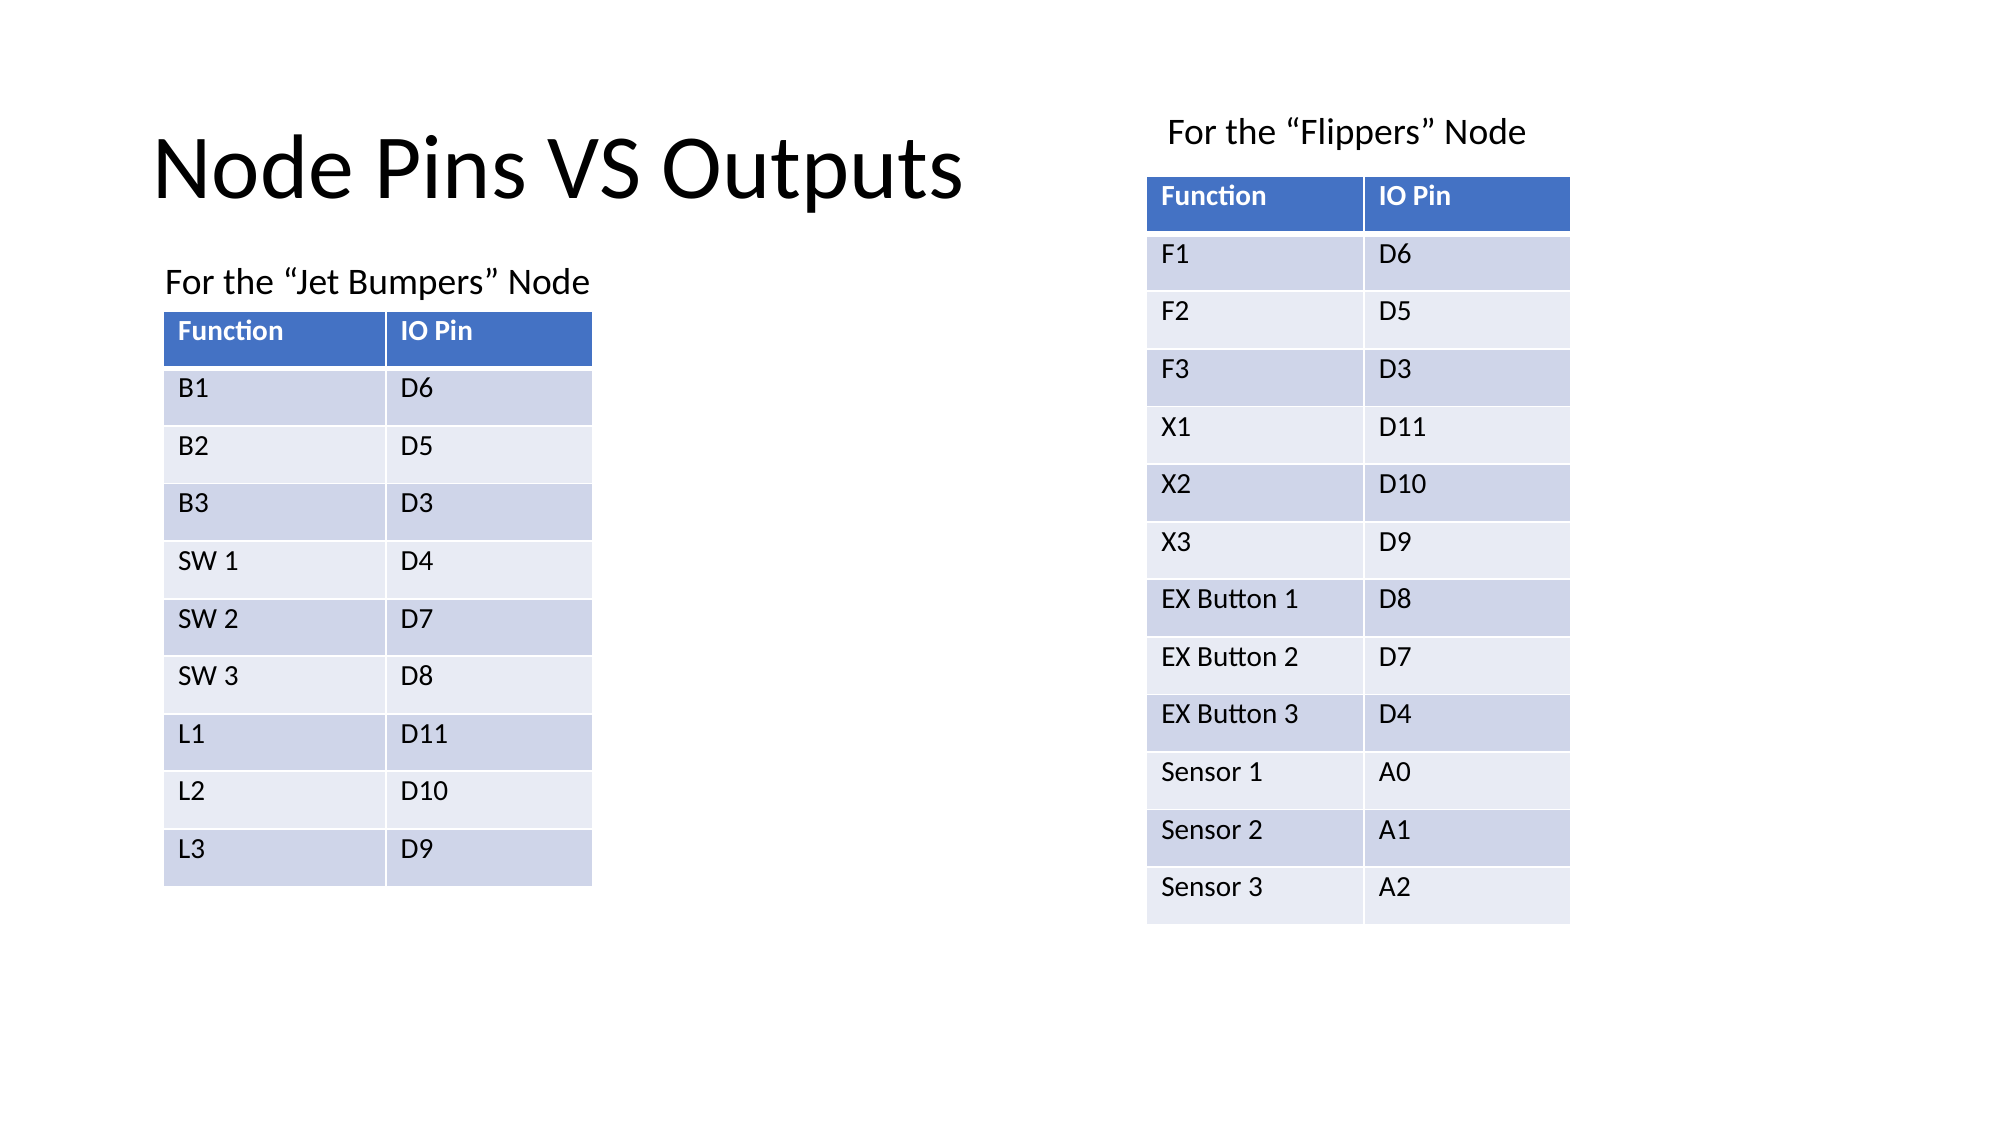

# Node Pins VS Outputs
For the “Flippers” Node
| Function | IO Pin |
| --- | --- |
| F1 | D6 |
| F2 | D5 |
| F3 | D3 |
| X1 | D11 |
| X2 | D10 |
| X3 | D9 |
| EX Button 1 | D8 |
| EX Button 2 | D7 |
| EX Button 3 | D4 |
| Sensor 1 | A0 |
| Sensor 2 | A1 |
| Sensor 3 | A2 |
For the “Jet Bumpers” Node
| Function | IO Pin |
| --- | --- |
| B1 | D6 |
| B2 | D5 |
| B3 | D3 |
| SW 1 | D4 |
| SW 2 | D7 |
| SW 3 | D8 |
| L1 | D11 |
| L2 | D10 |
| L3 | D9 |